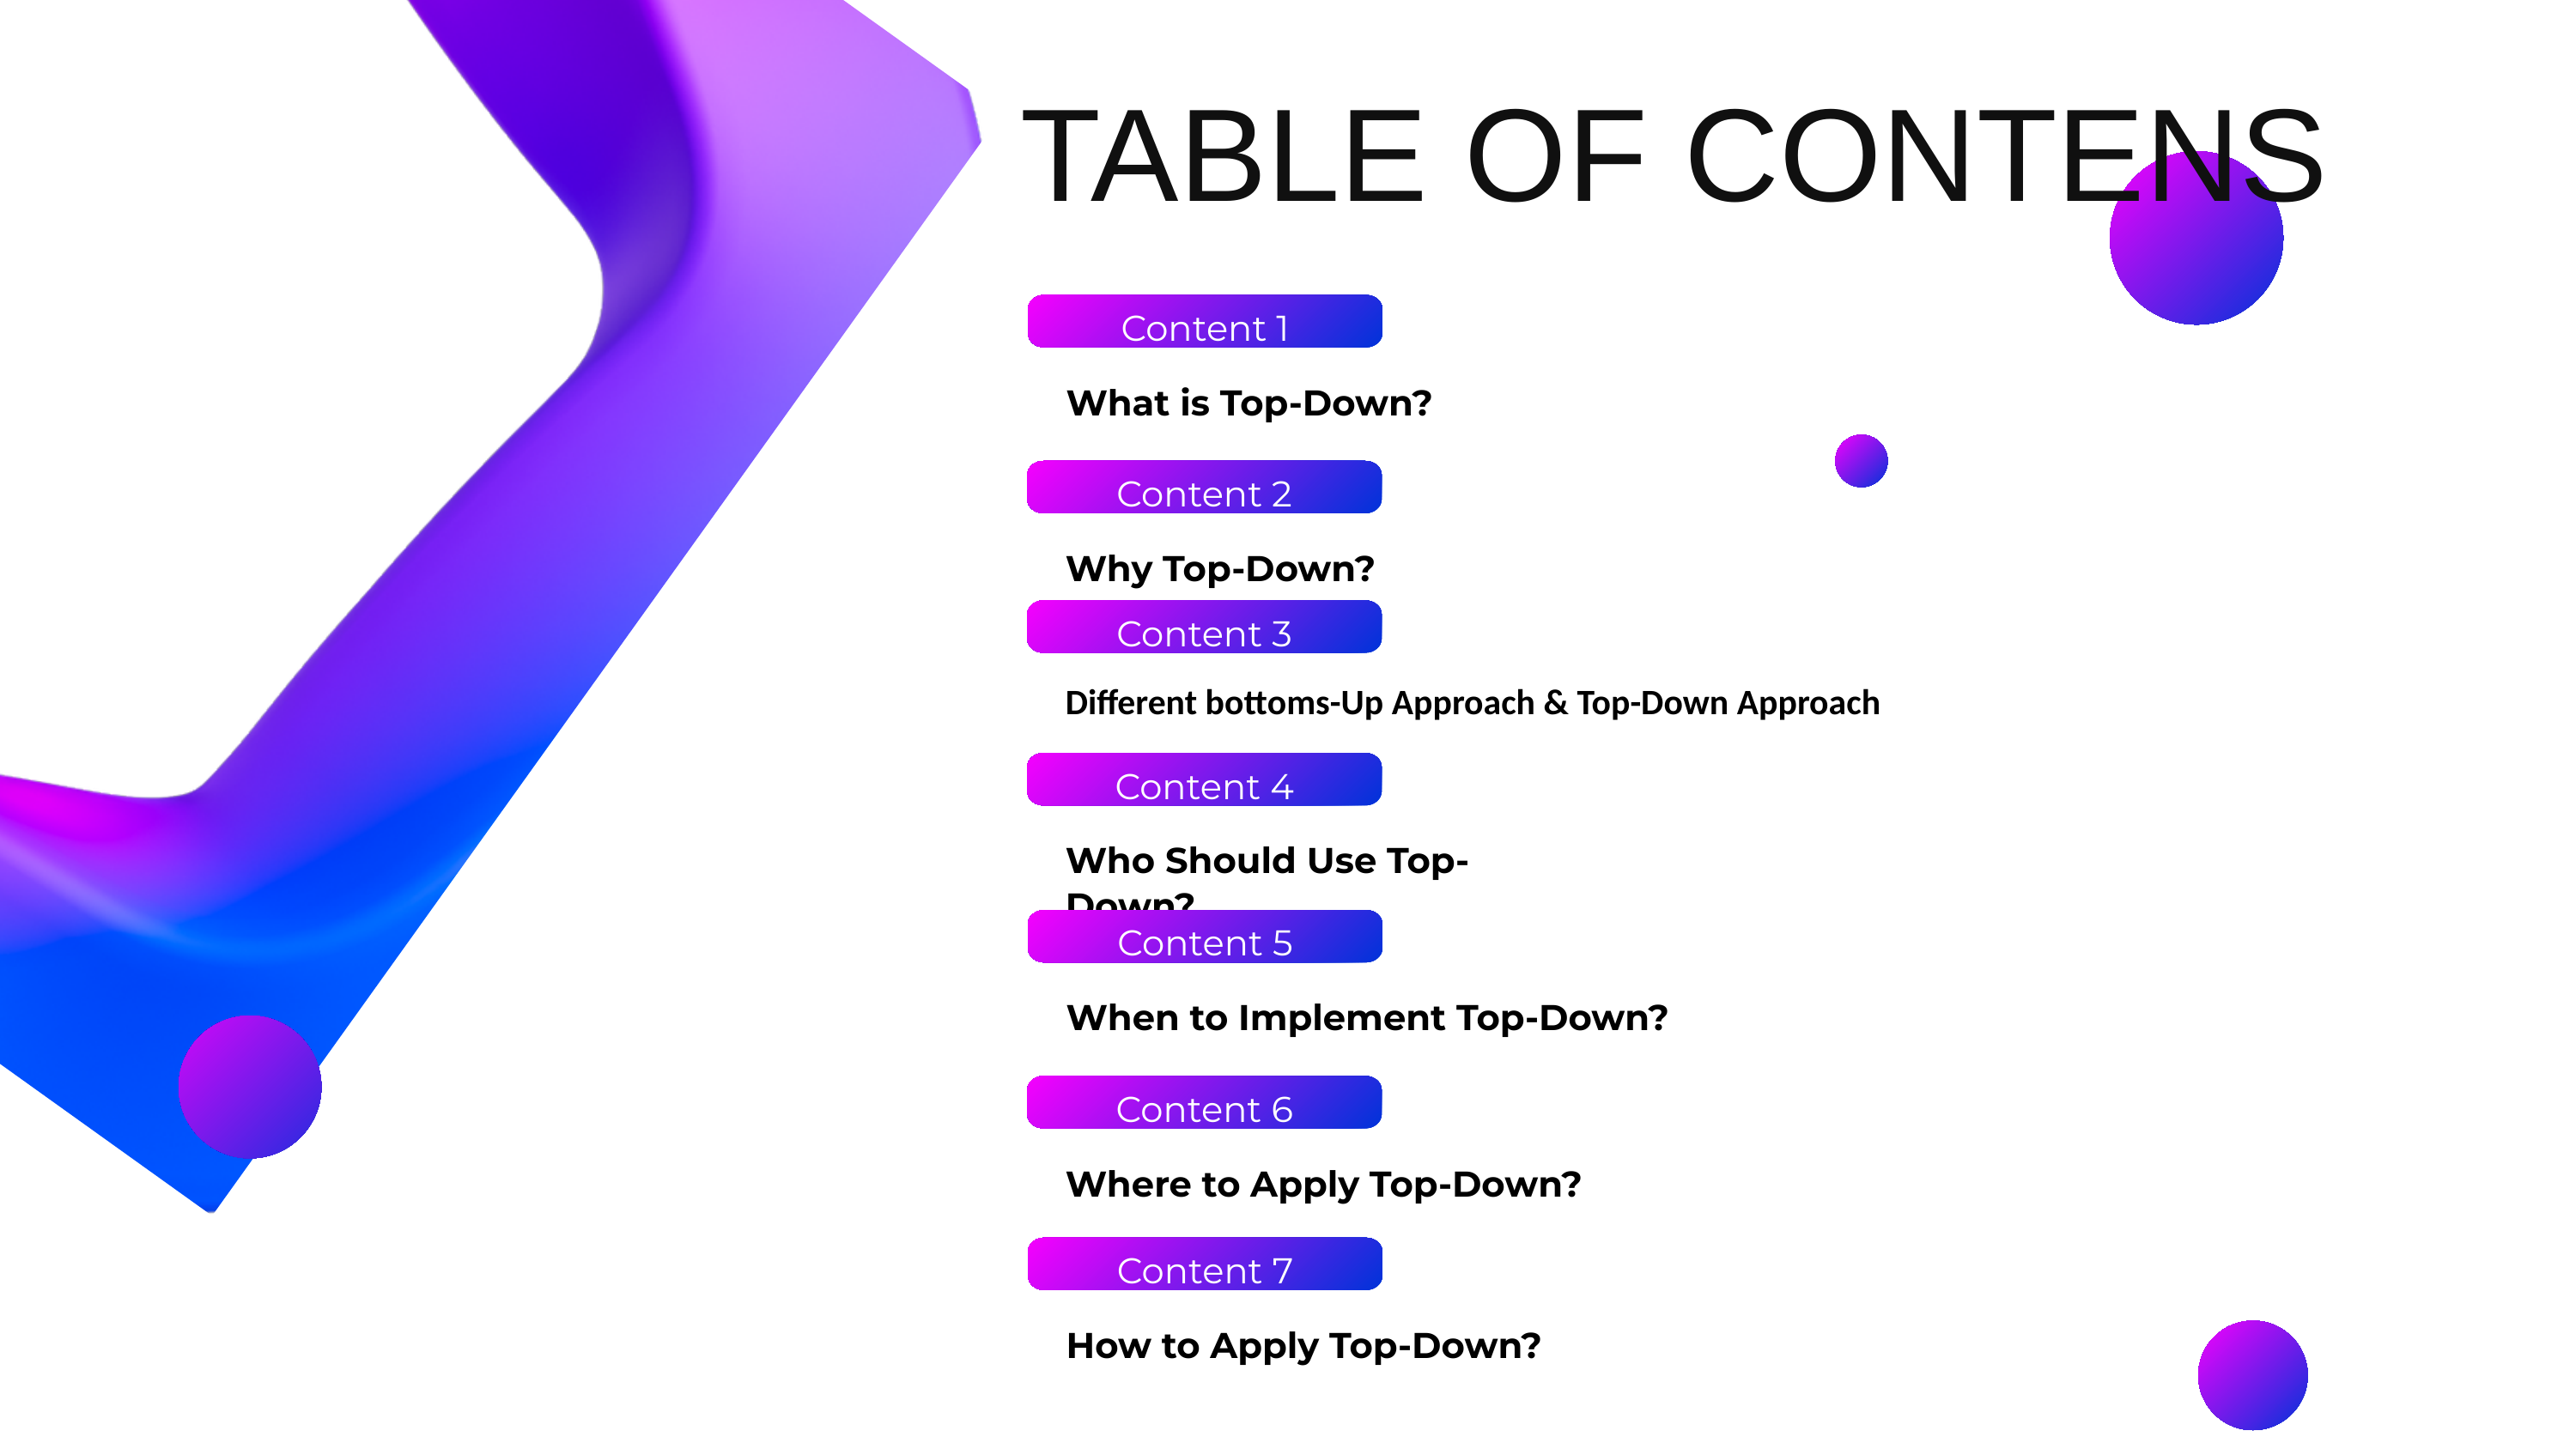

TABLE OF CONTENS

Content 1
What is Top-Down?

Content 2
Why Top-Down?

Content 3
Different bottoms-Up Approach & Top-Down Approach

Content 4
Who Should Use Top-Down?

Content 5
When to Implement Top-Down?

Content 6
Where to Apply Top-Down?

Content 7
How to Apply Top-Down?